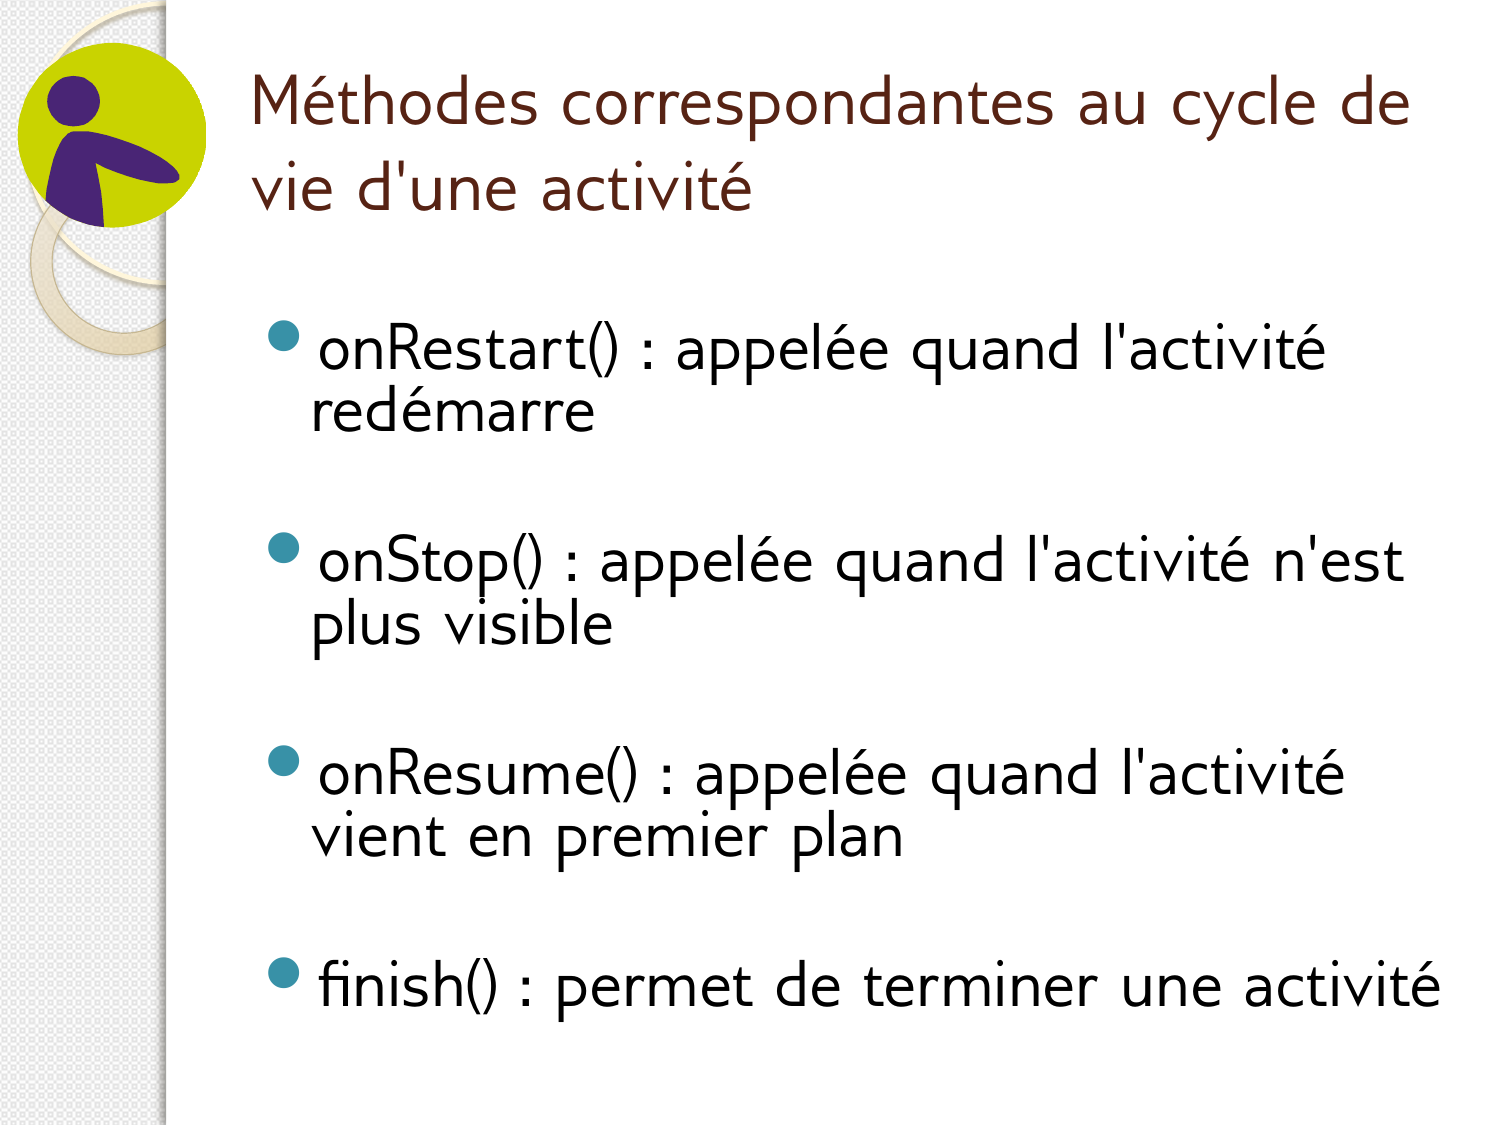

# Méthodes correspondantes au cycle de vie d'une activité

onRestart() : appelée quand l'activité redémarre

onStop() : appelée quand l'activité n'est plus visible

onResume() : appelée quand l'activité vient en premier plan

finish() : permet de terminer une activité